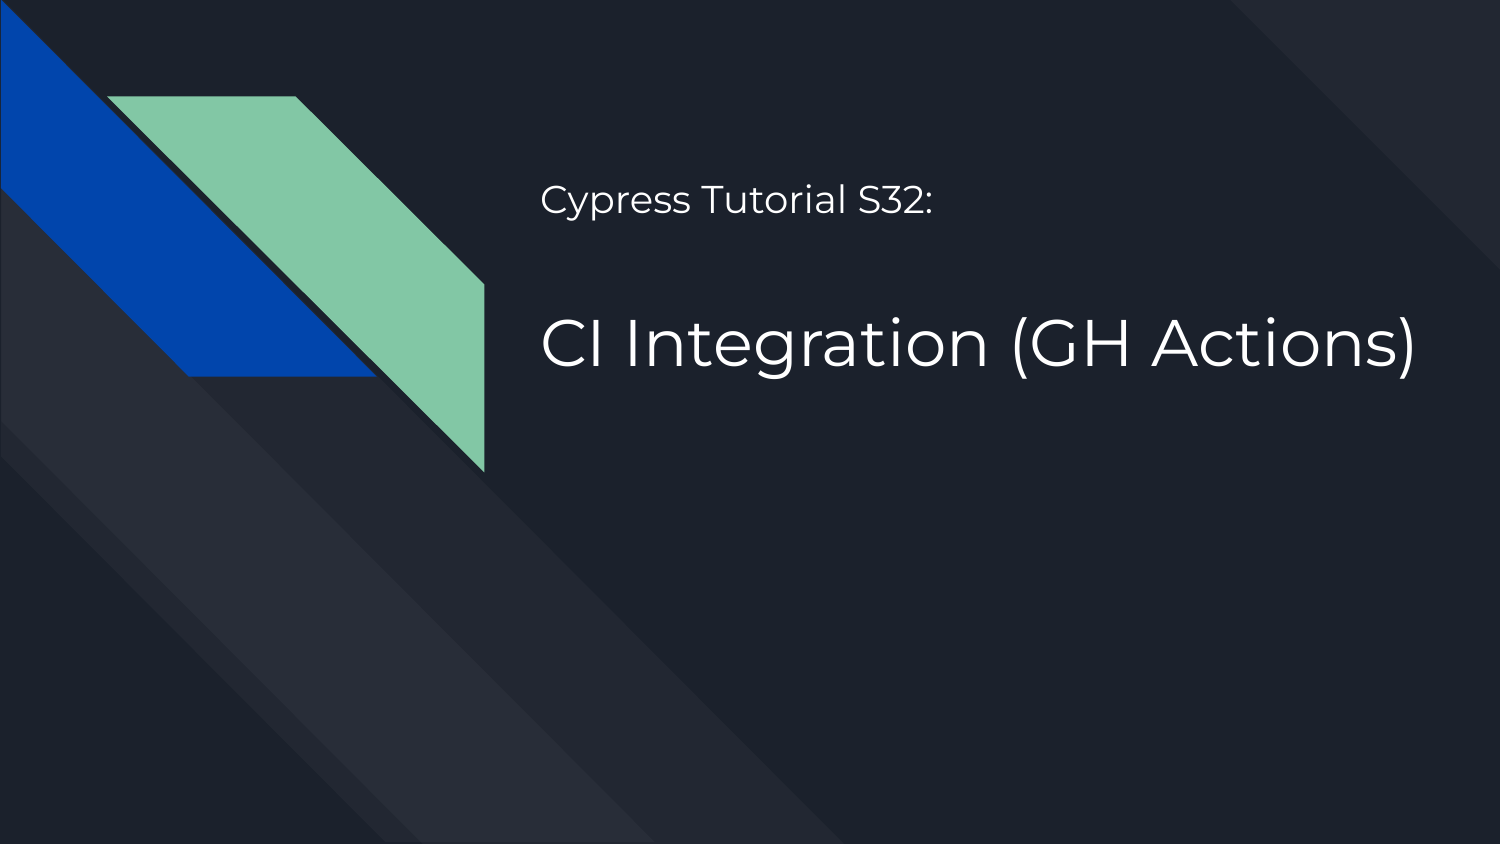

# Cypress Tutorial S32: CI Integration (GH Actions)